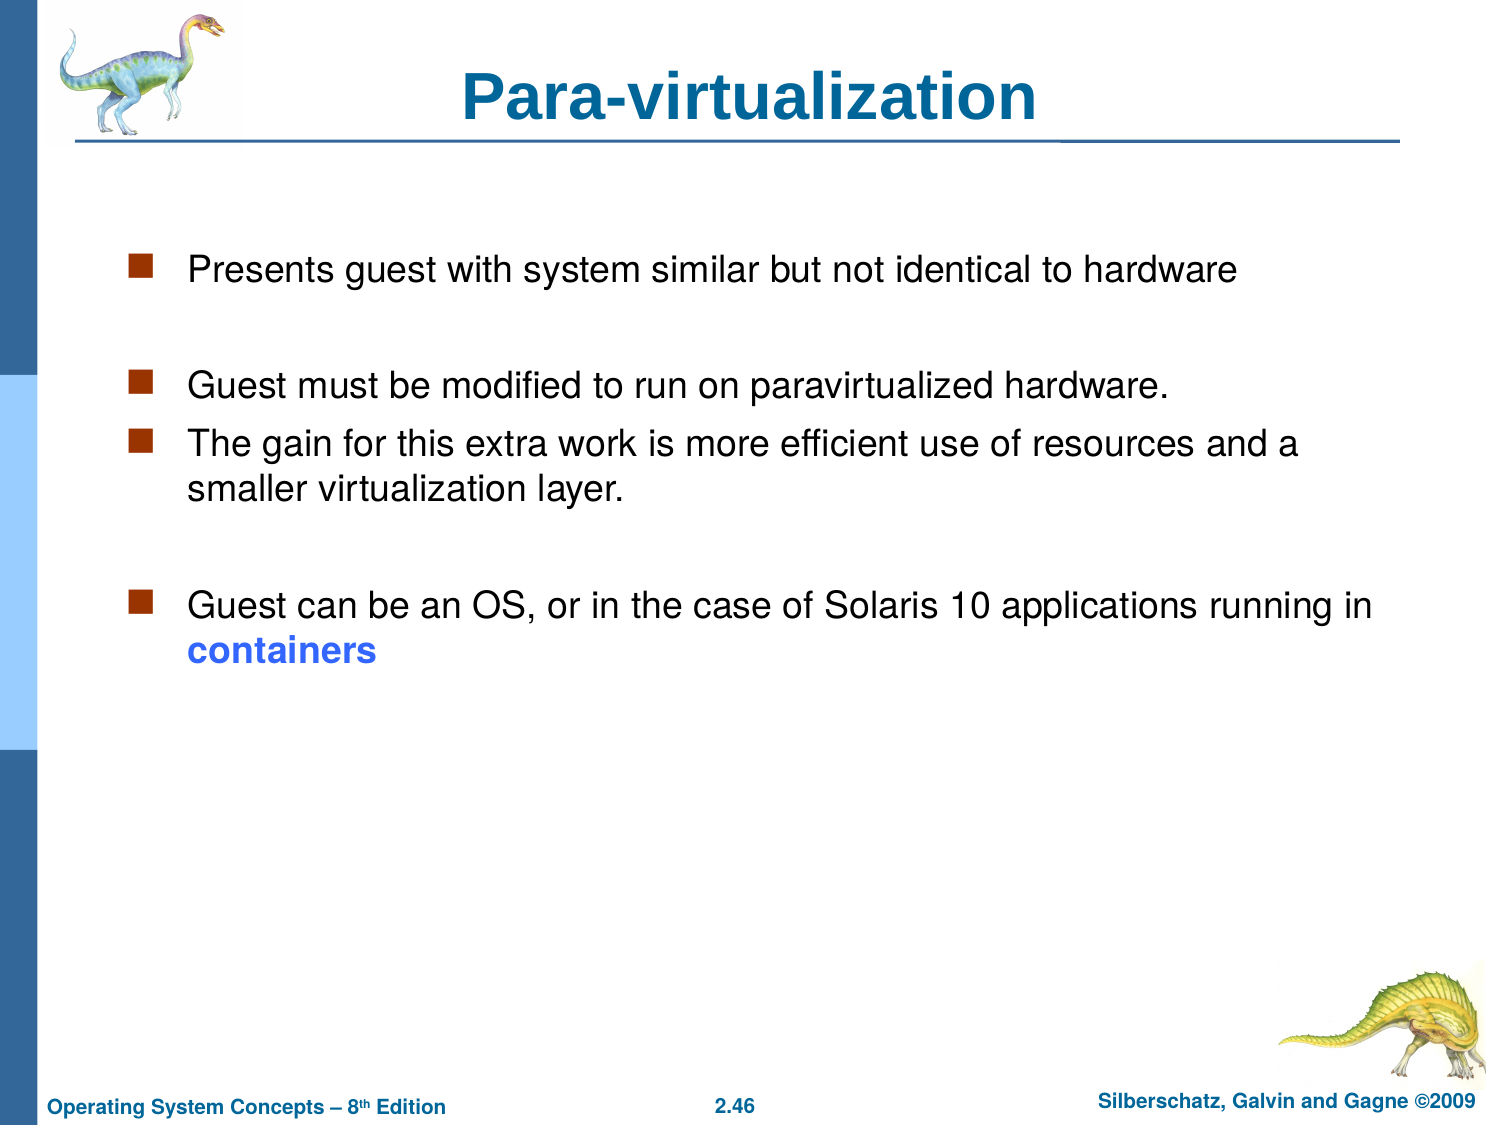

# Para-virtualization
Presents guest with system similar but not identical to hardware

Guest must be modified to run on paravirtualized hardware.
The gain for this extra work is more efficient use of resources and a smaller virtualization layer.

Guest can be an OS, or in the case of Solaris 10 applications running in containers